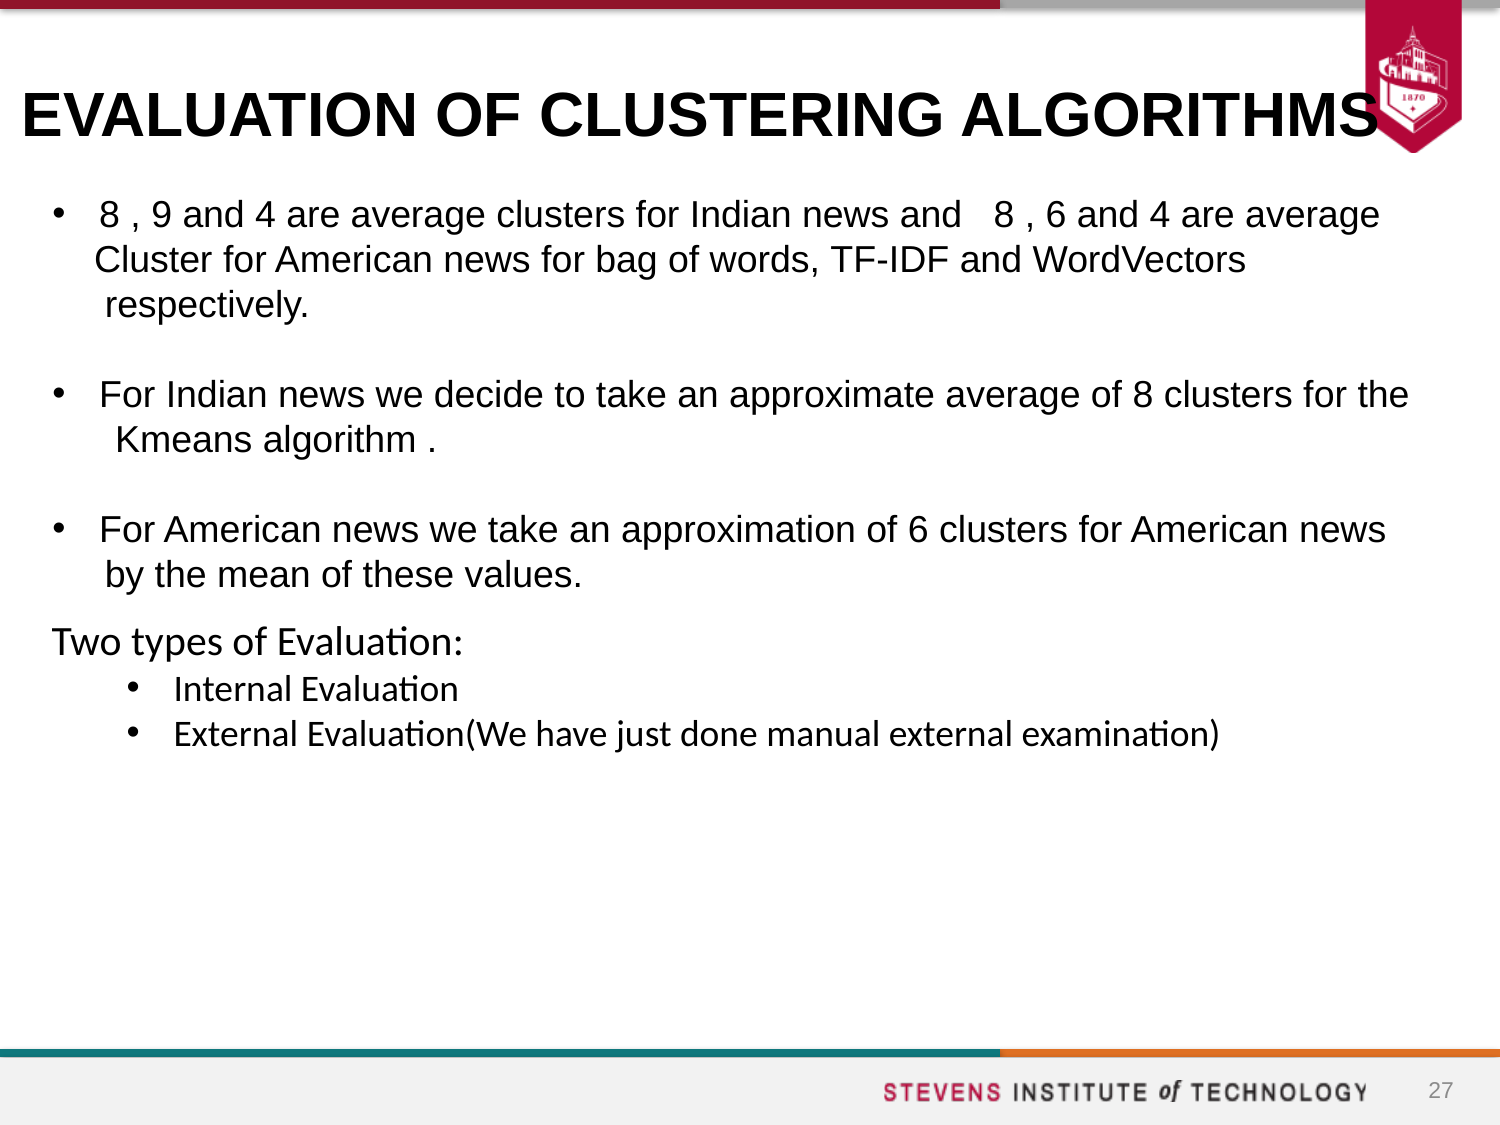

# EVALUATION OF CLUSTERING ALGORITHMS
8 , 9 and 4 are average clusters for Indian news and   8 , 6 and 4 are average
    Cluster for American news for bag of words, TF-IDF and WordVectors
     respectively.

For Indian news we decide to take an approximate average of 8 clusters for the
      Kmeans algorithm .

For American news we take an approximation of 6 clusters for American news
     by the mean of these values.
Two types of Evaluation:
Internal Evaluation
External Evaluation(We have just done manual external examination)
27